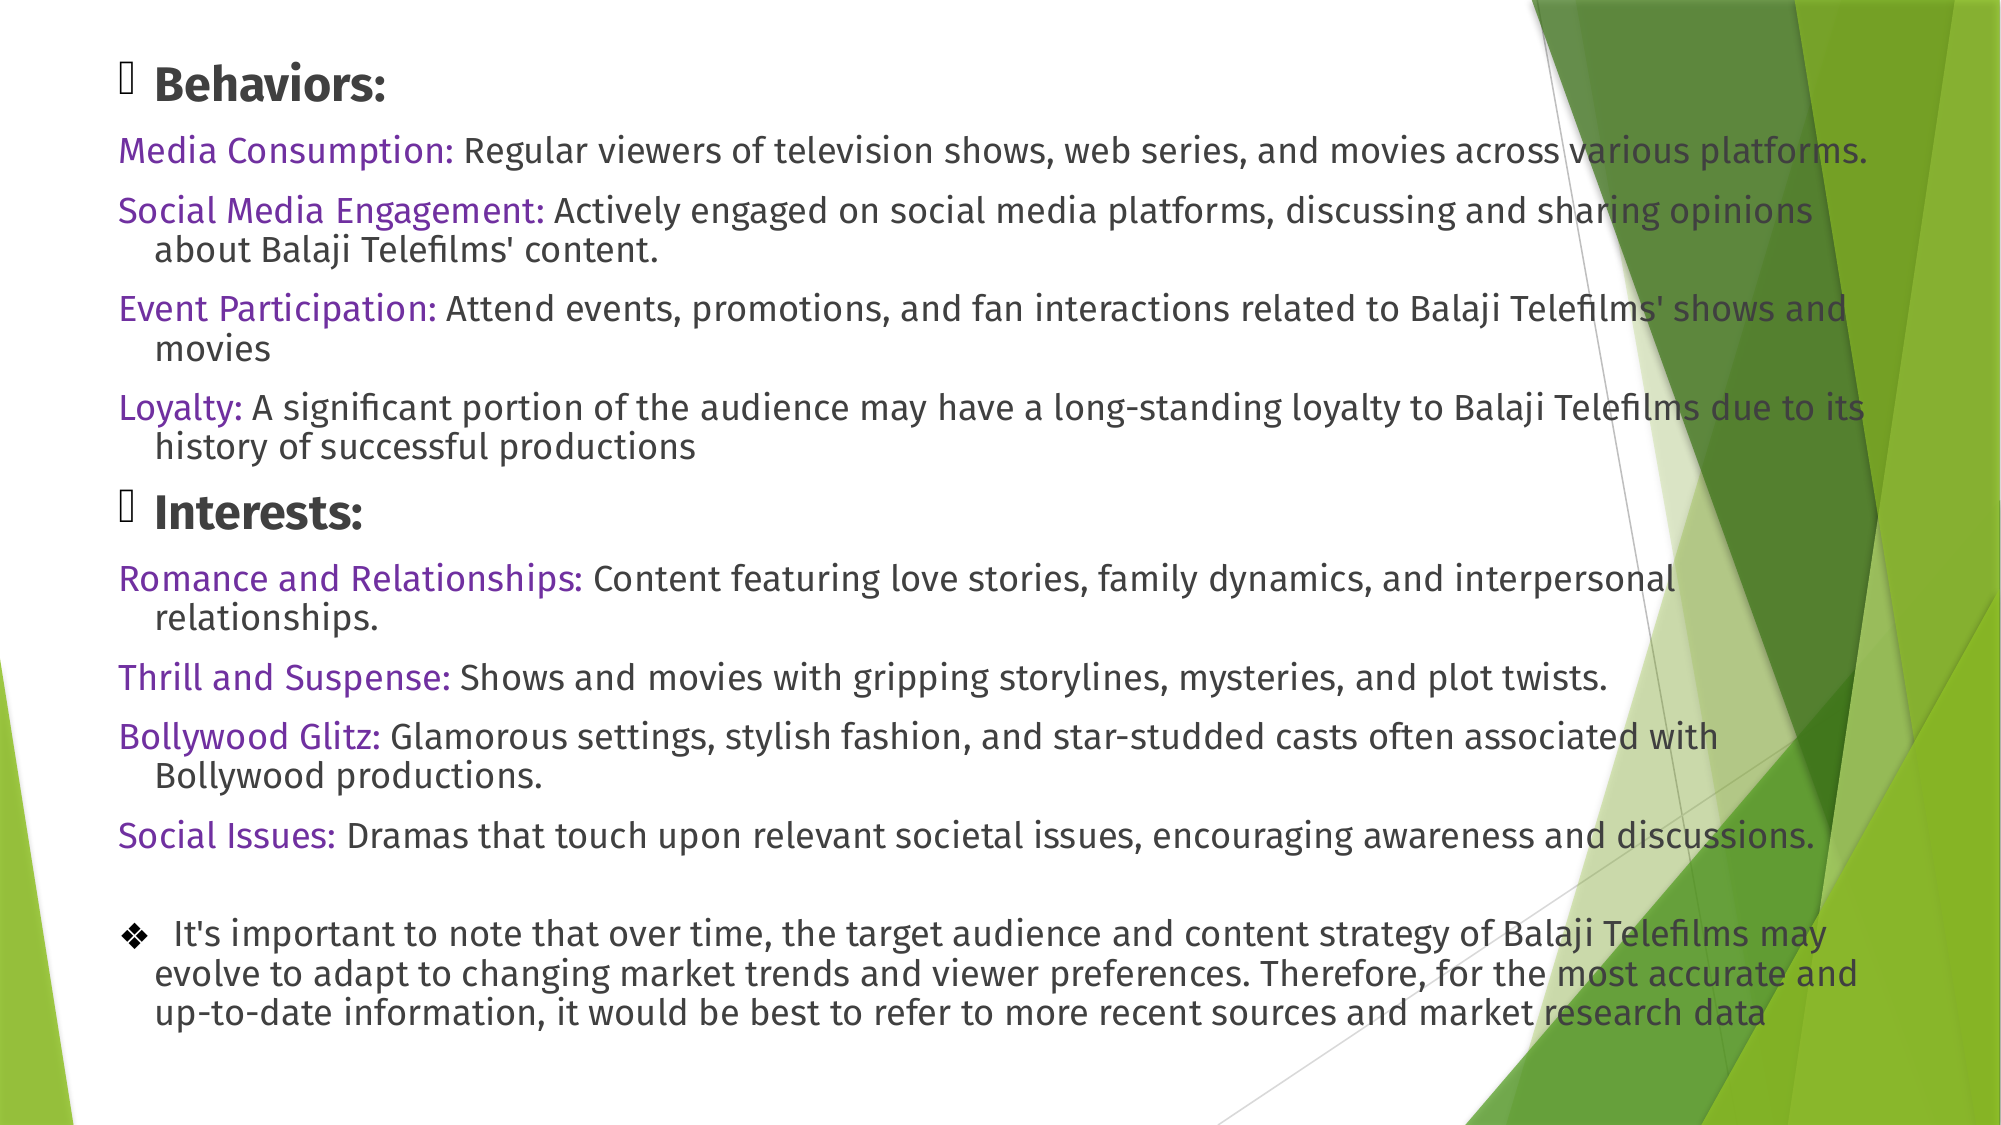

# `
Behaviors:
Media Consumption: Regular viewers of television shows, web series, and movies across various platforms.
Social Media Engagement: Actively engaged on social media platforms, discussing and sharing opinions about Balaji Telefilms' content.
Event Participation: Attend events, promotions, and fan interactions related to Balaji Telefilms' shows and movies
Loyalty: A significant portion of the audience may have a long-standing loyalty to Balaji Telefilms due to its history of successful productions
Interests:
Romance and Relationships: Content featuring love stories, family dynamics, and interpersonal relationships.
Thrill and Suspense: Shows and movies with gripping storylines, mysteries, and plot twists.
Bollywood Glitz: Glamorous settings, stylish fashion, and star-studded casts often associated with Bollywood productions.
Social Issues: Dramas that touch upon relevant societal issues, encouraging awareness and discussions.
  It's important to note that over time, the target audience and content strategy of Balaji Telefilms may evolve to adapt to changing market trends and viewer preferences. Therefore, for the most accurate and up-to-date information, it would be best to refer to more recent sources and market research data